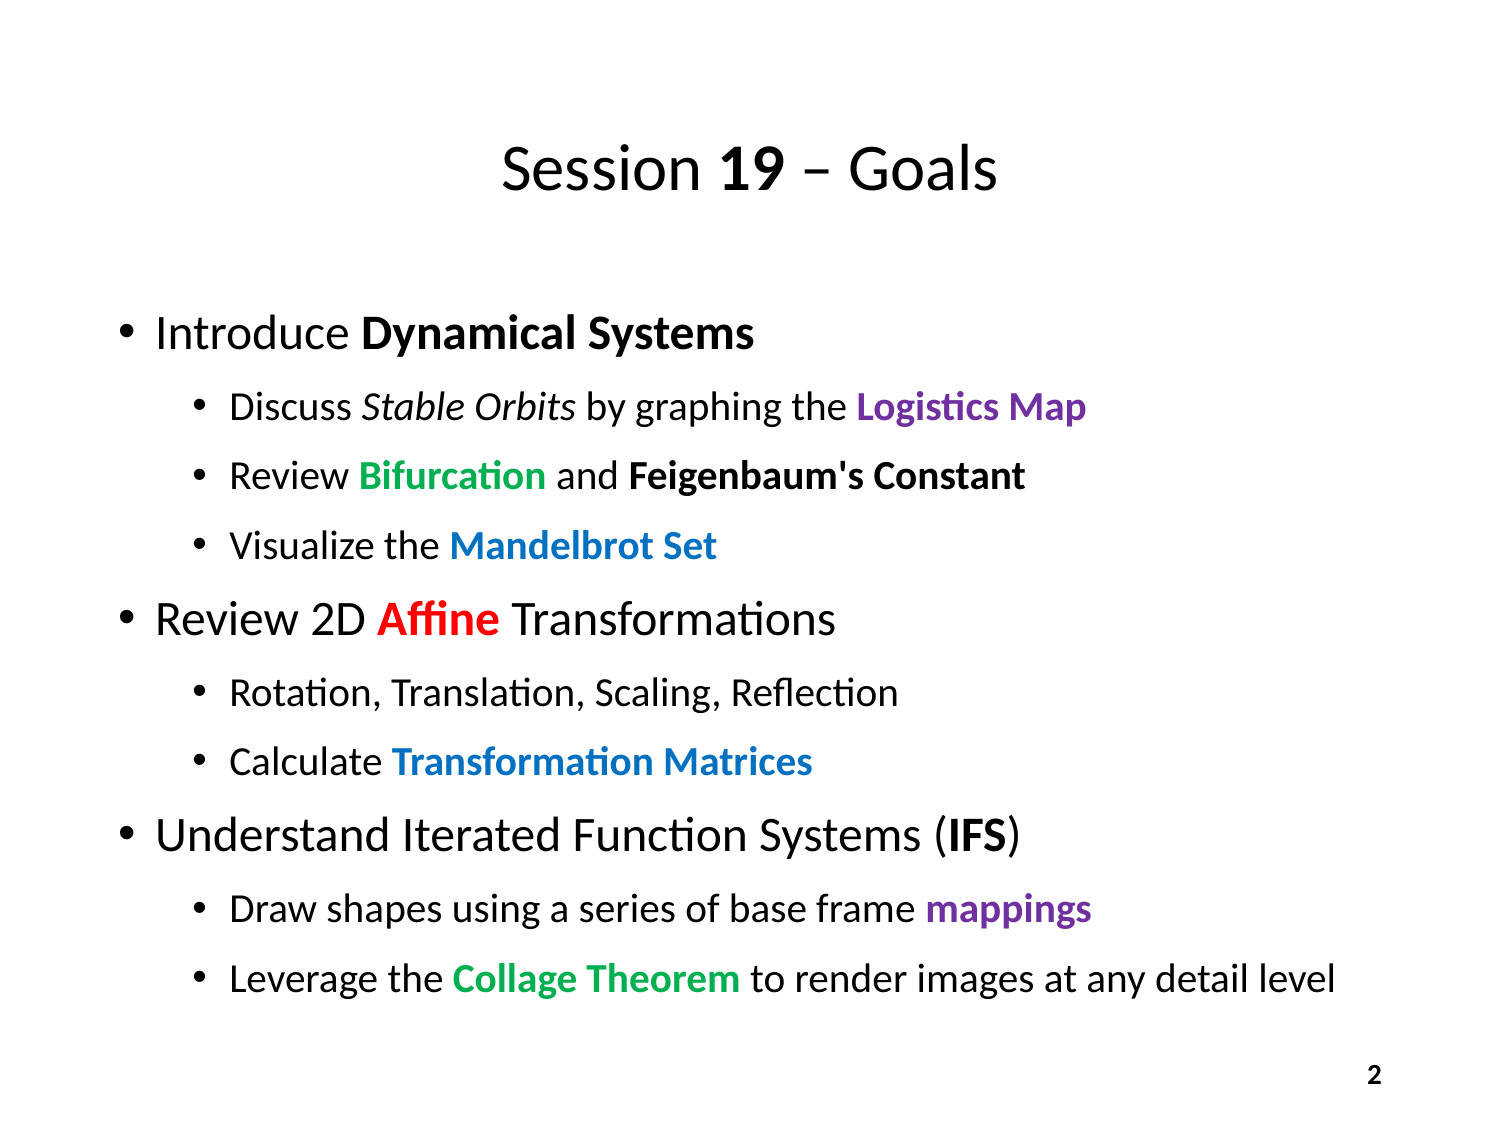

# Session 19 – Goals
Introduce Dynamical Systems
Discuss Stable Orbits by graphing the Logistics Map
Review Bifurcation and Feigenbaum's Constant
Visualize the Mandelbrot Set
Review 2D Affine Transformations
Rotation, Translation, Scaling, Reflection
Calculate Transformation Matrices
Understand Iterated Function Systems (IFS)
Draw shapes using a series of base frame mappings
Leverage the Collage Theorem to render images at any detail level
2